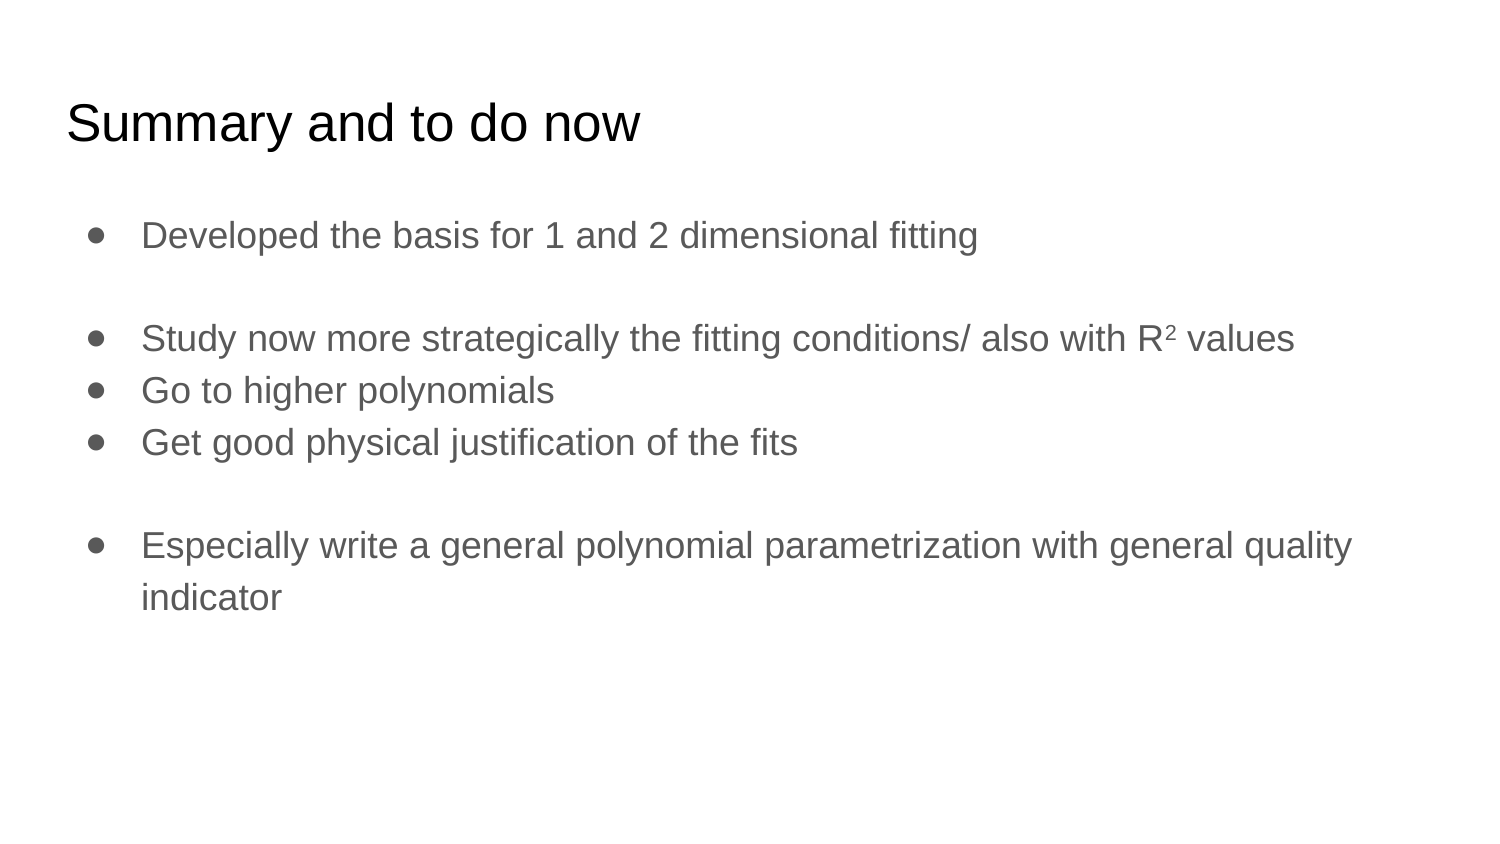

# Summary and to do now
Developed the basis for 1 and 2 dimensional fitting

Study now more strategically the fitting conditions/ also with R2 values
Go to higher polynomials
Get good physical justification of the fits

Especially write a general polynomial parametrization with general quality indicator